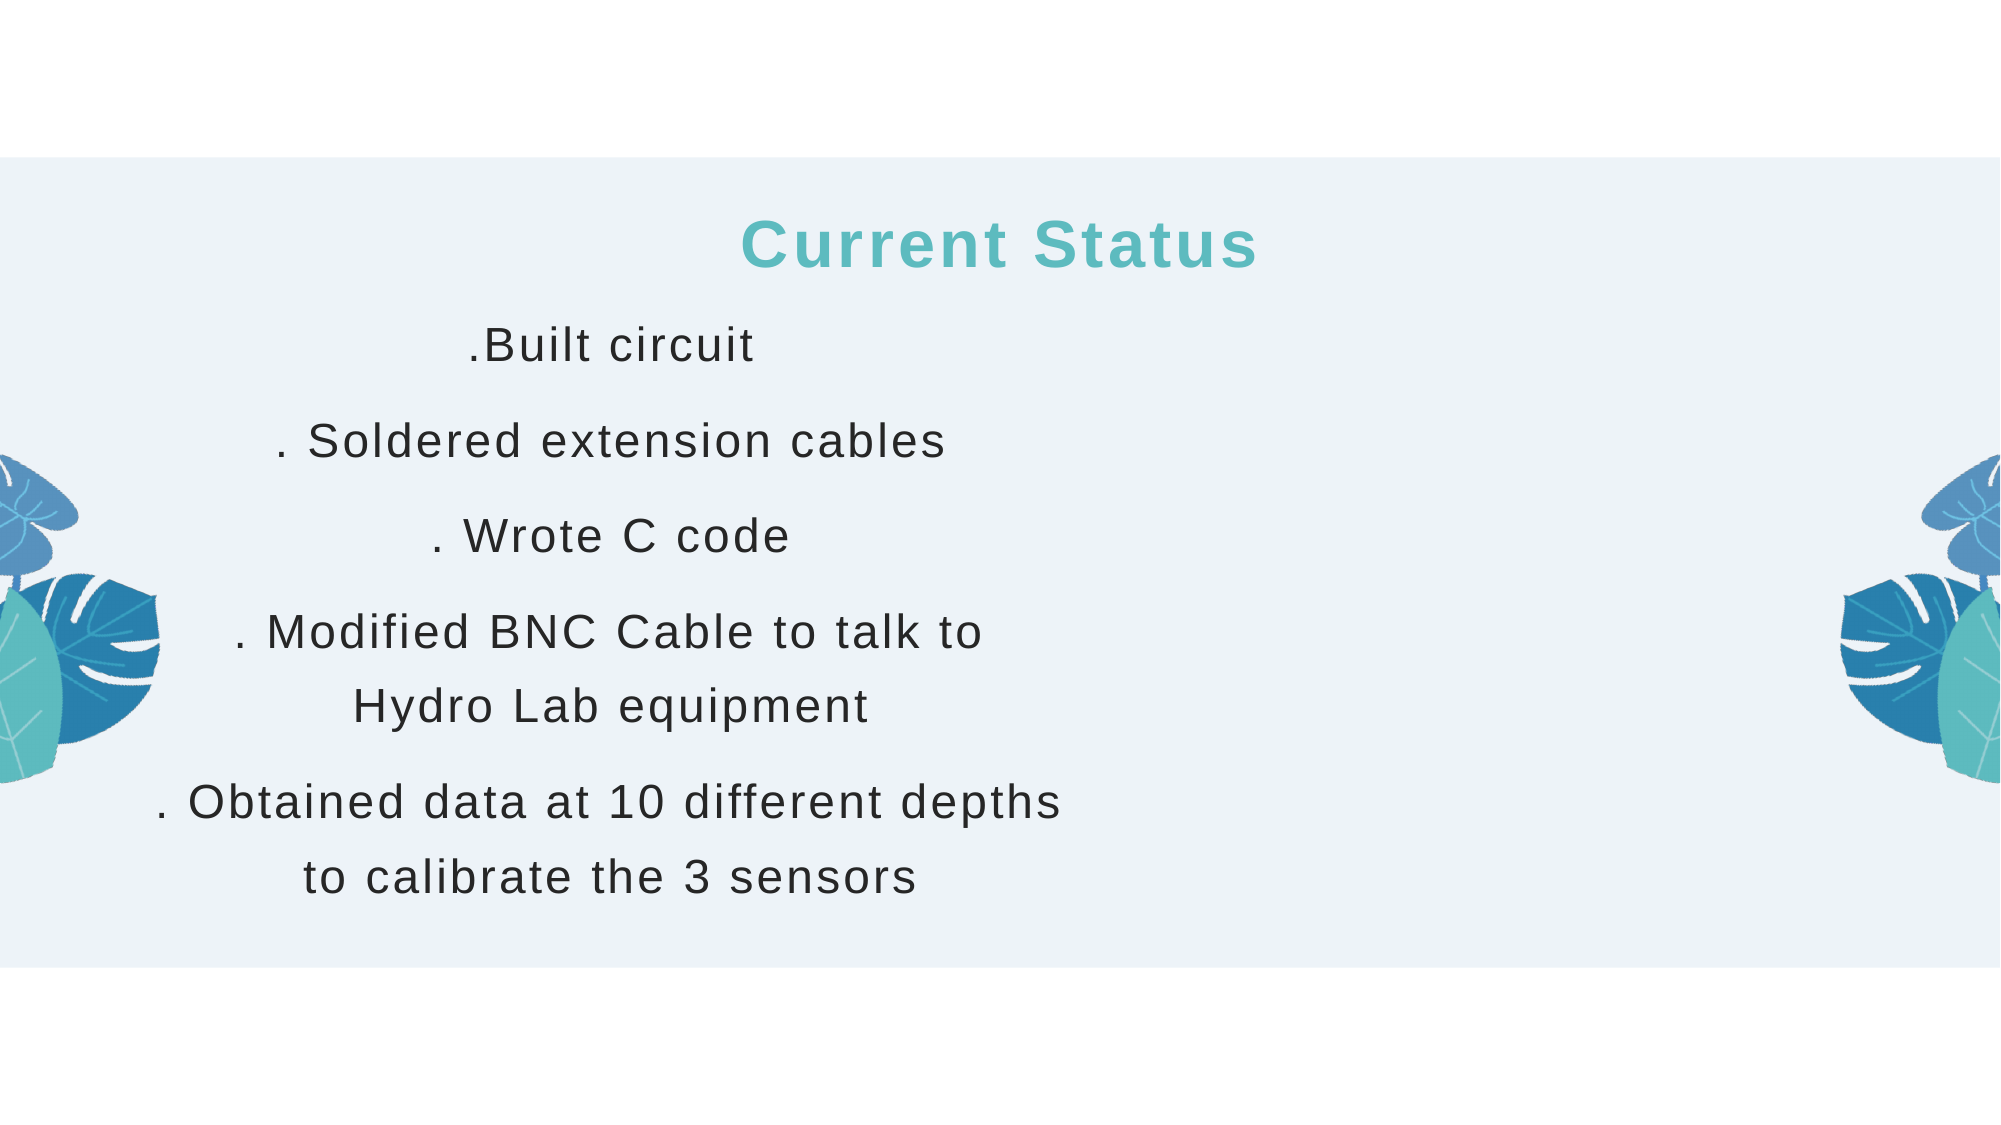

# Current Status
.Built circuit
. Soldered extension cables
. Wrote C code
. Modified BNC Cable to talk to Hydro Lab equipment
. Obtained data at 10 different depths to calibrate the 3 sensors